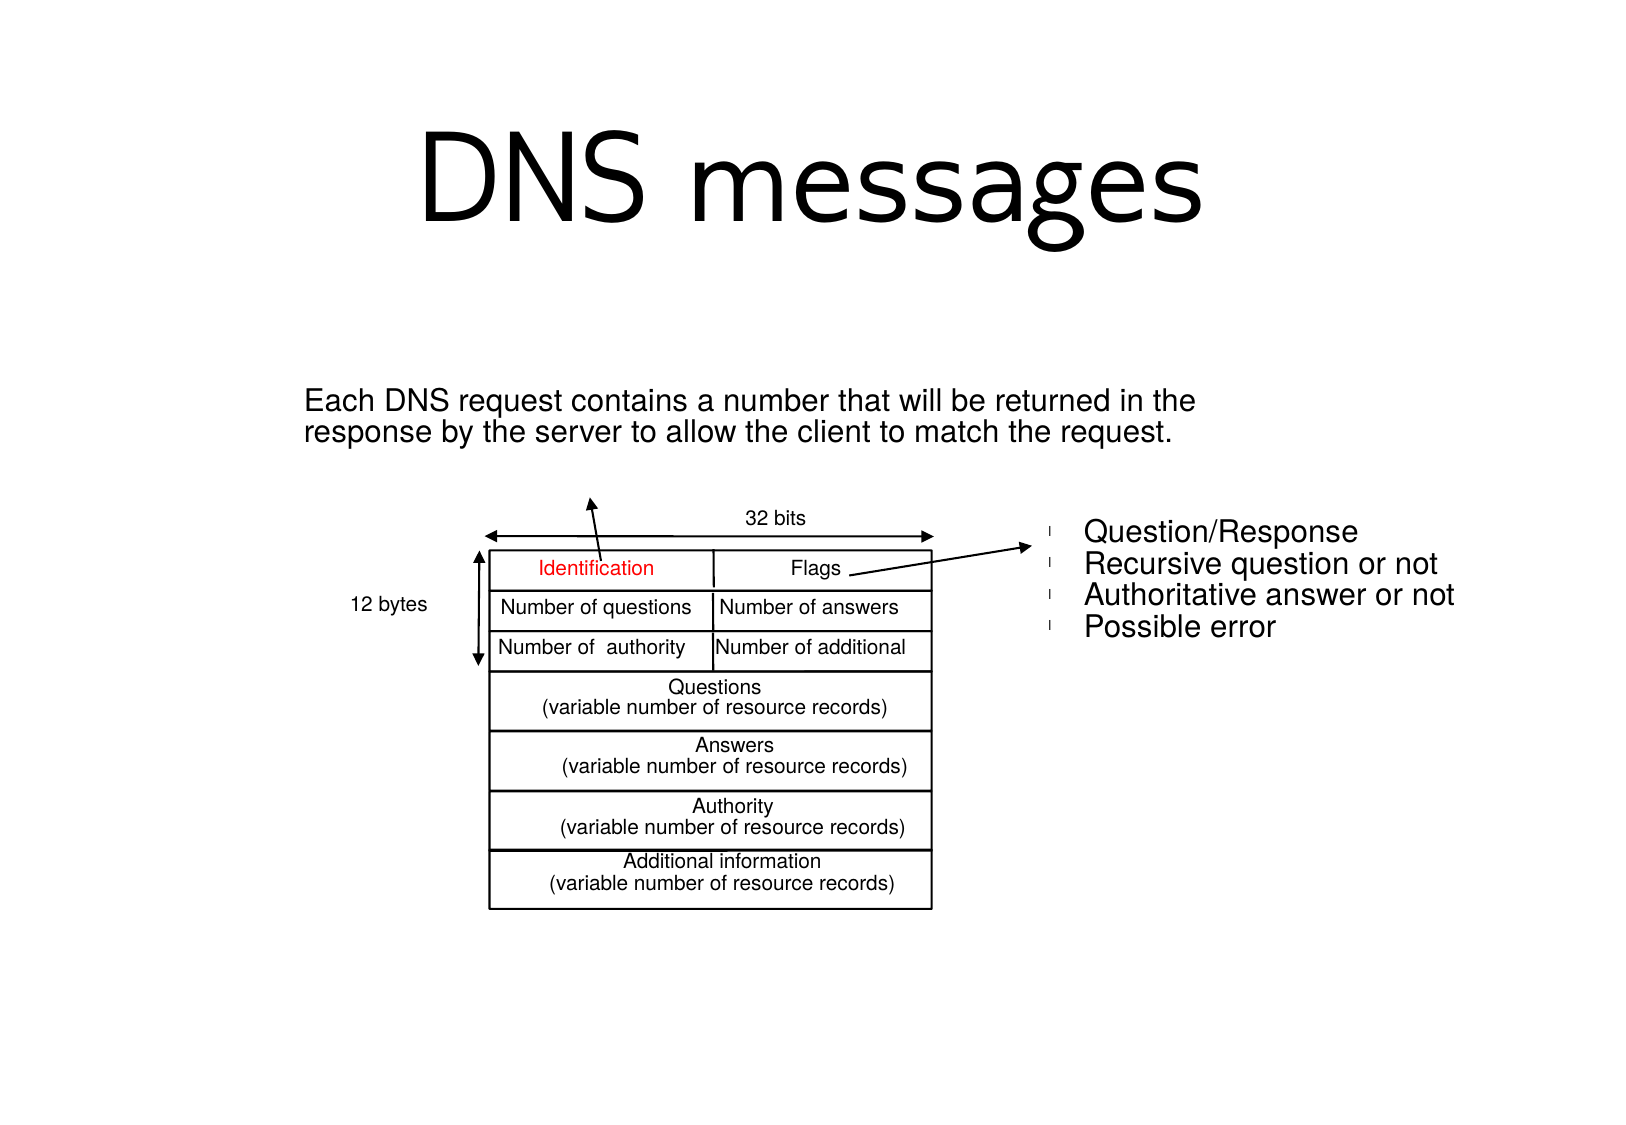

# DNS messages
Each DNS request contains a number that will be returned in the
response by the server to allow the client to match the request.

32 bits
Question/Response
Recursive question or not
Authoritative answer or not
Possible error

Identification
Flags

12 bytes
Number of questions
Number of answers

Number of additional
Number of  authority

Questions
(variable number of resource records)

Answers
(variable number of resource records)

Authority
(variable number of resource records)

Additional information
(variable number of resource records)